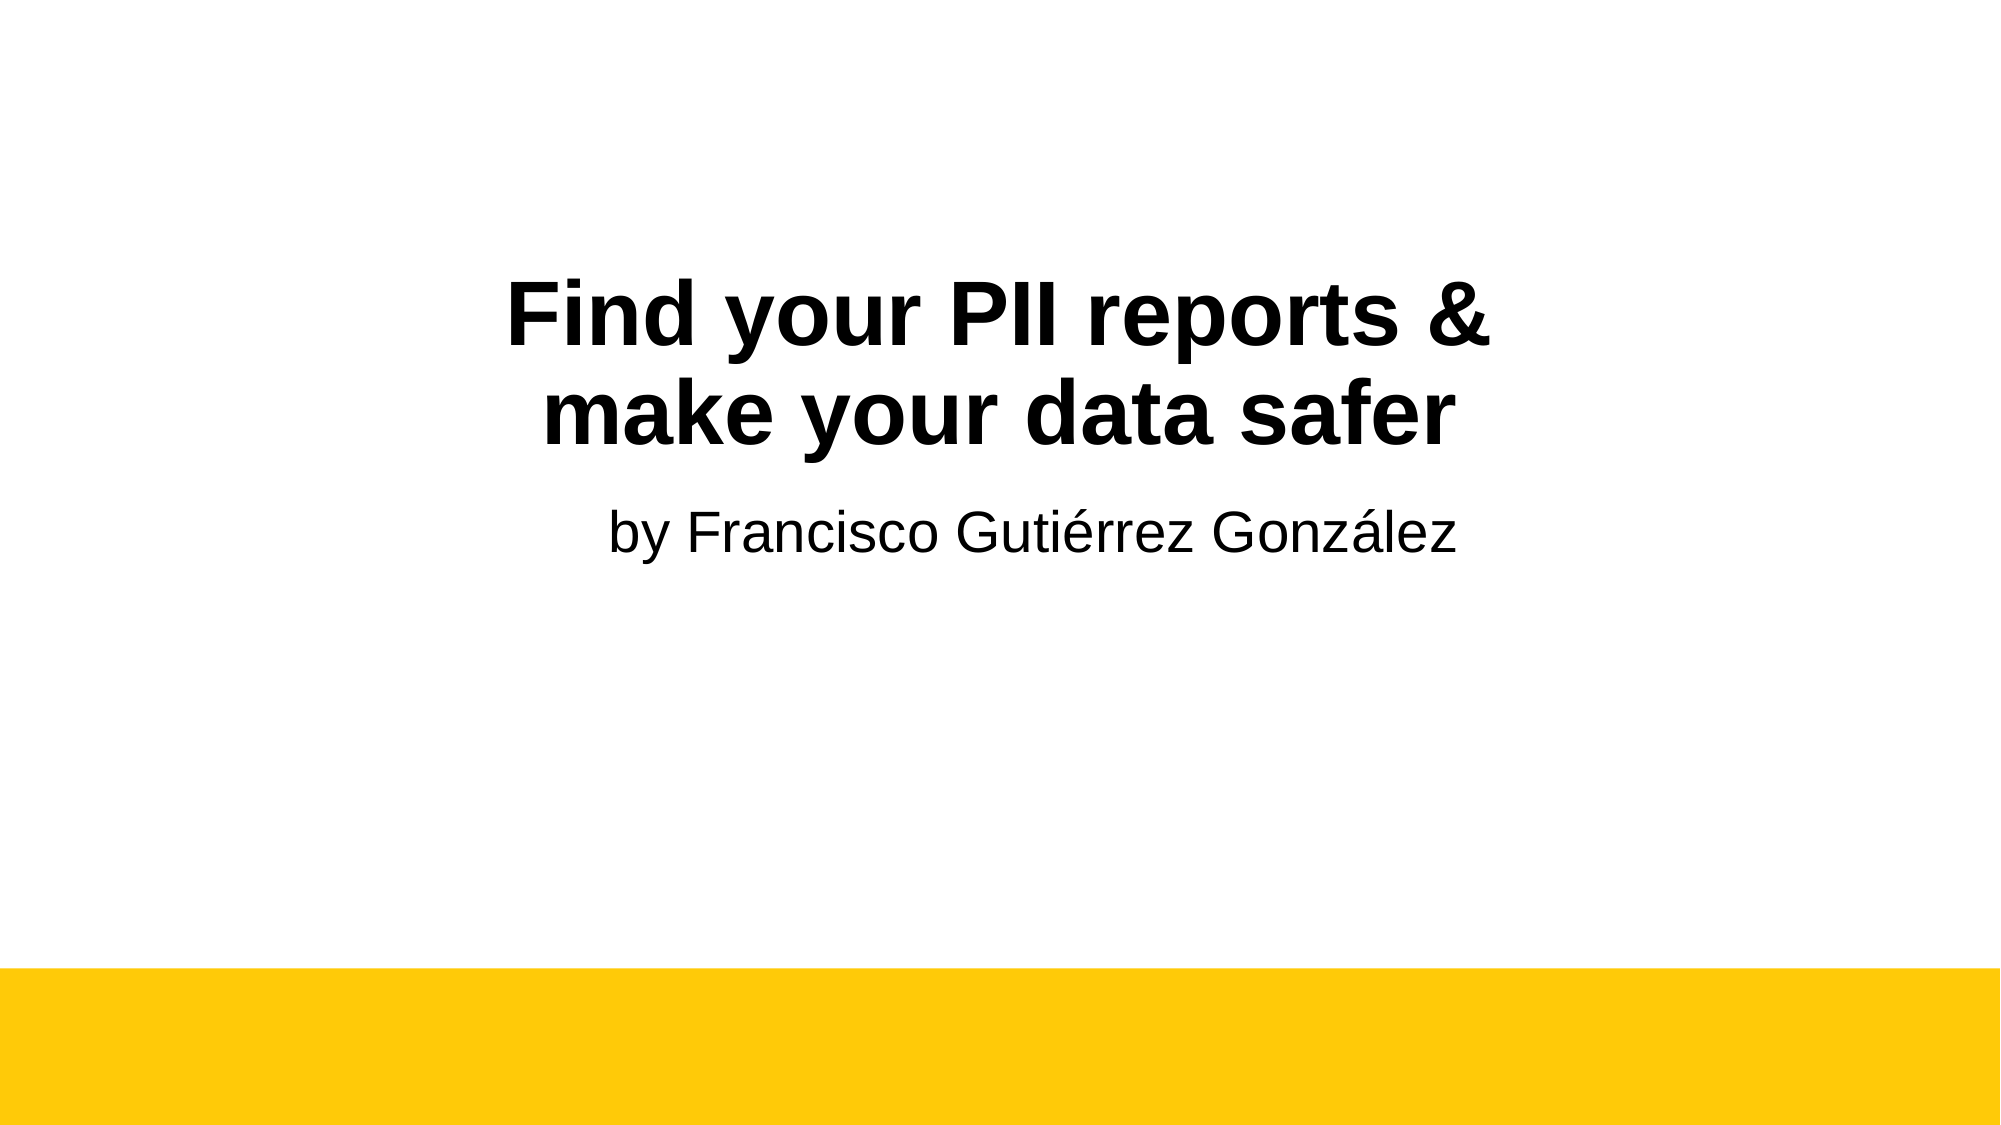

Find your PII reports & make your data safer
by Francisco Gutiérrez González